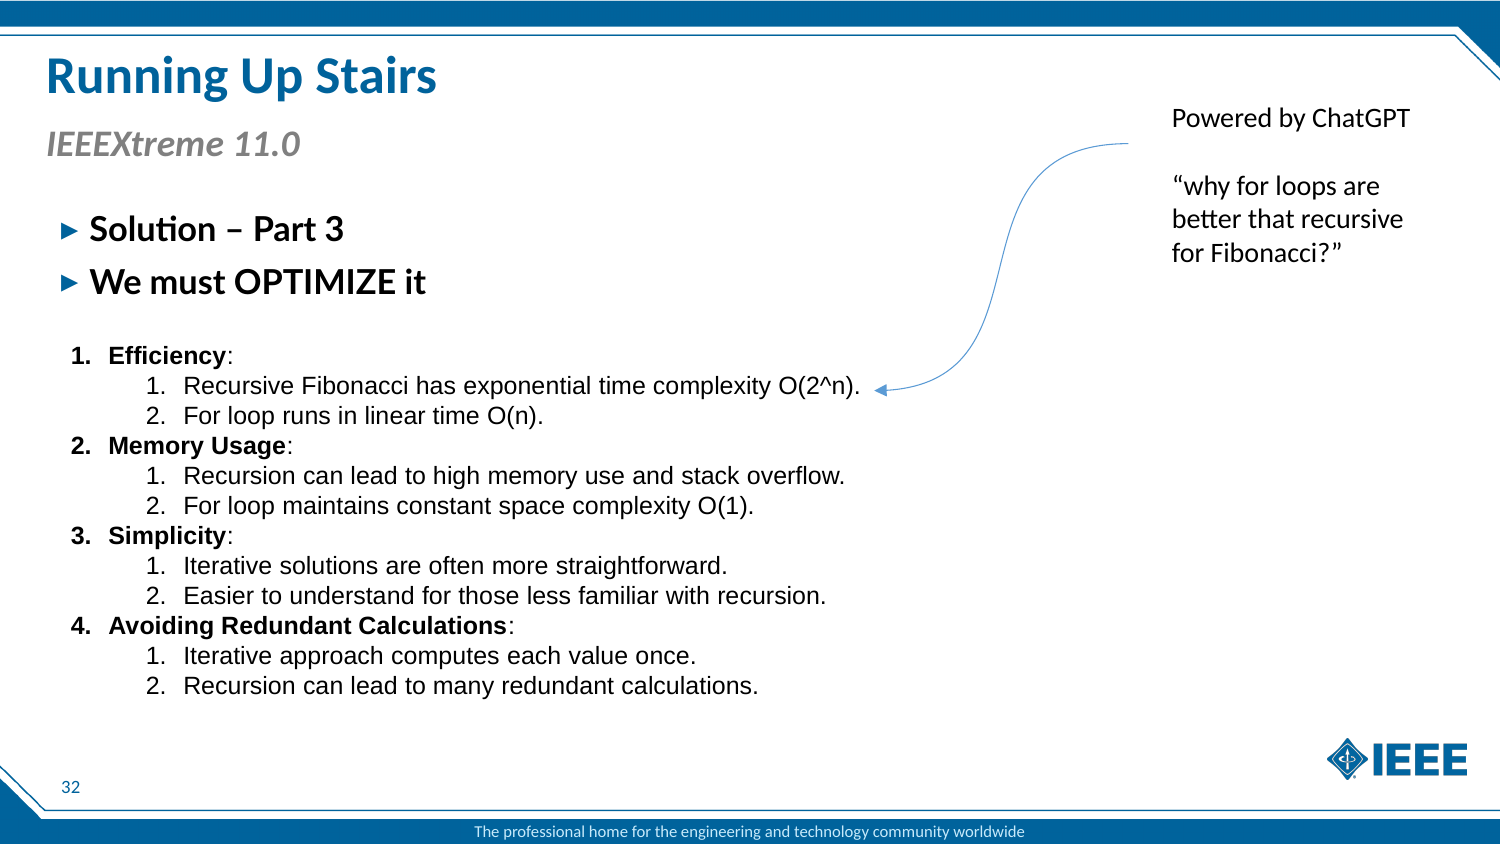

# Running Up Stairs
Powered by ChatGPT

“why for loops are better that recursive for Fibonacci?”
IEEEXtreme 11.0
Solution – Part 3
We must OPTIMIZE it

Efficiency:
Recursive Fibonacci has exponential time complexity O(2^n).
For loop runs in linear time O(n).
Memory Usage:
Recursion can lead to high memory use and stack overflow.
For loop maintains constant space complexity O(1).
Simplicity:
Iterative solutions are often more straightforward.
Easier to understand for those less familiar with recursion.
Avoiding Redundant Calculations:
Iterative approach computes each value once.
Recursion can lead to many redundant calculations.

32